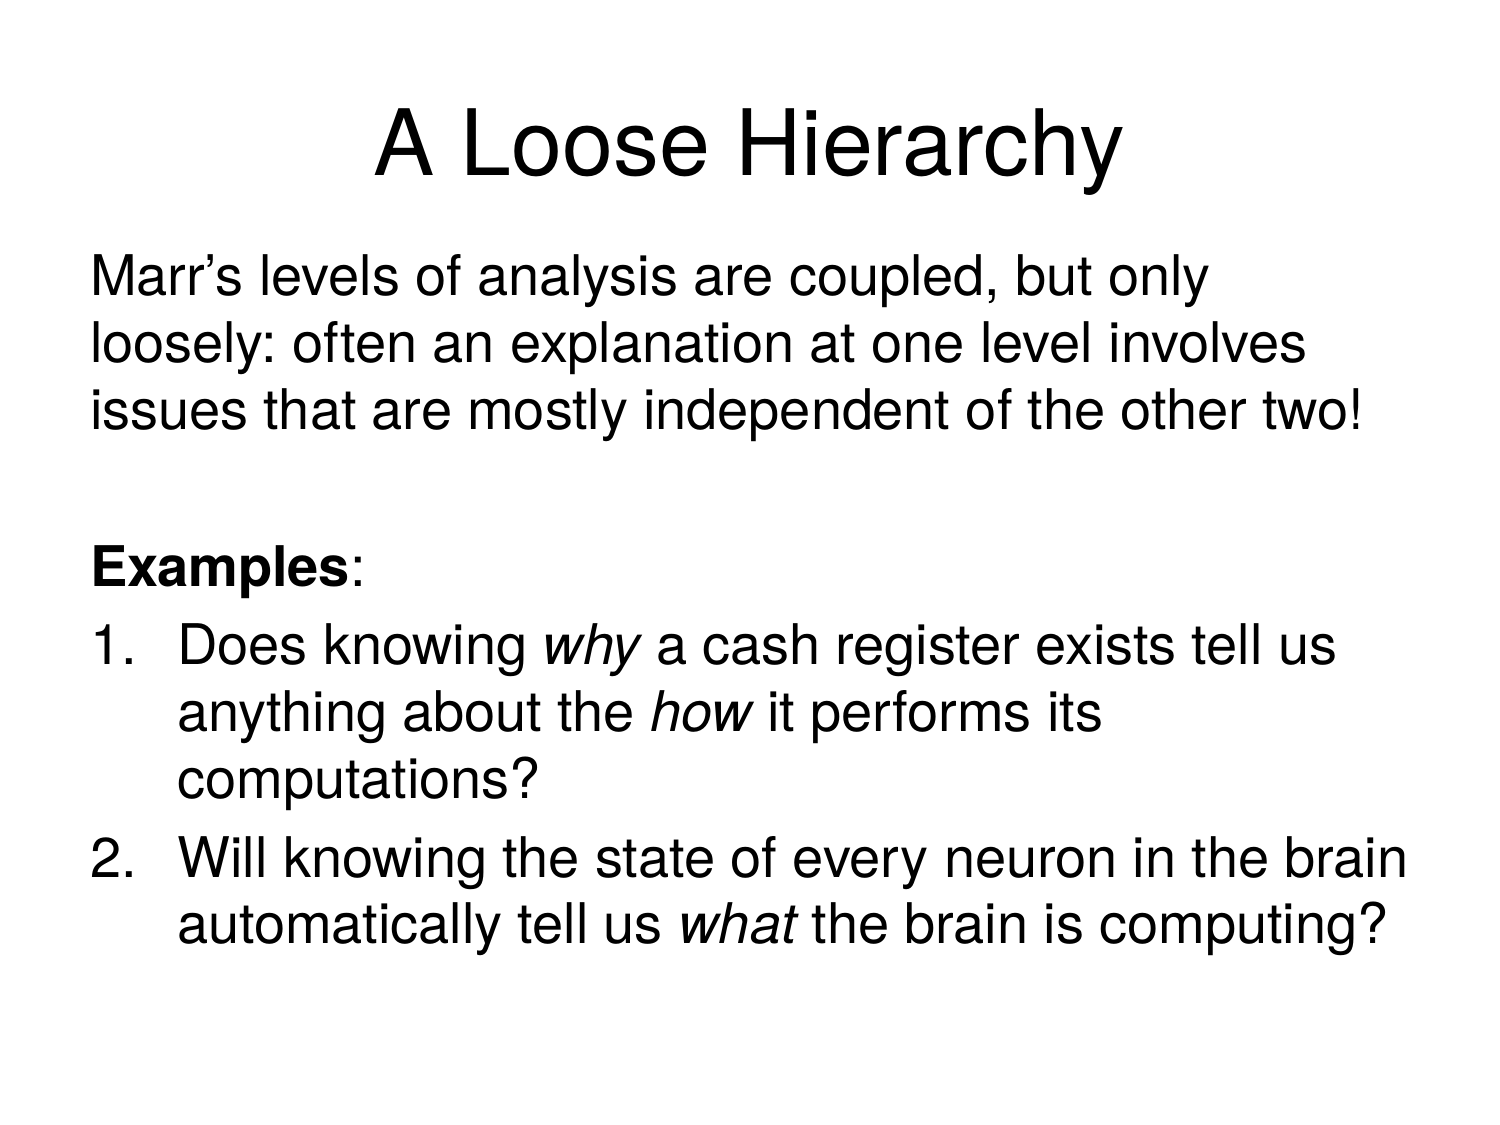

# A Loose Hierarchy
Marr’s levels of analysis are coupled, but only loosely: often an explanation at one level involves issues that are mostly independent of the other two!

Examples:
Does knowing why a cash register exists tell us anything about the how it performs its computations?
Will knowing the state of every neuron in the brain automatically tell us what the brain is computing?